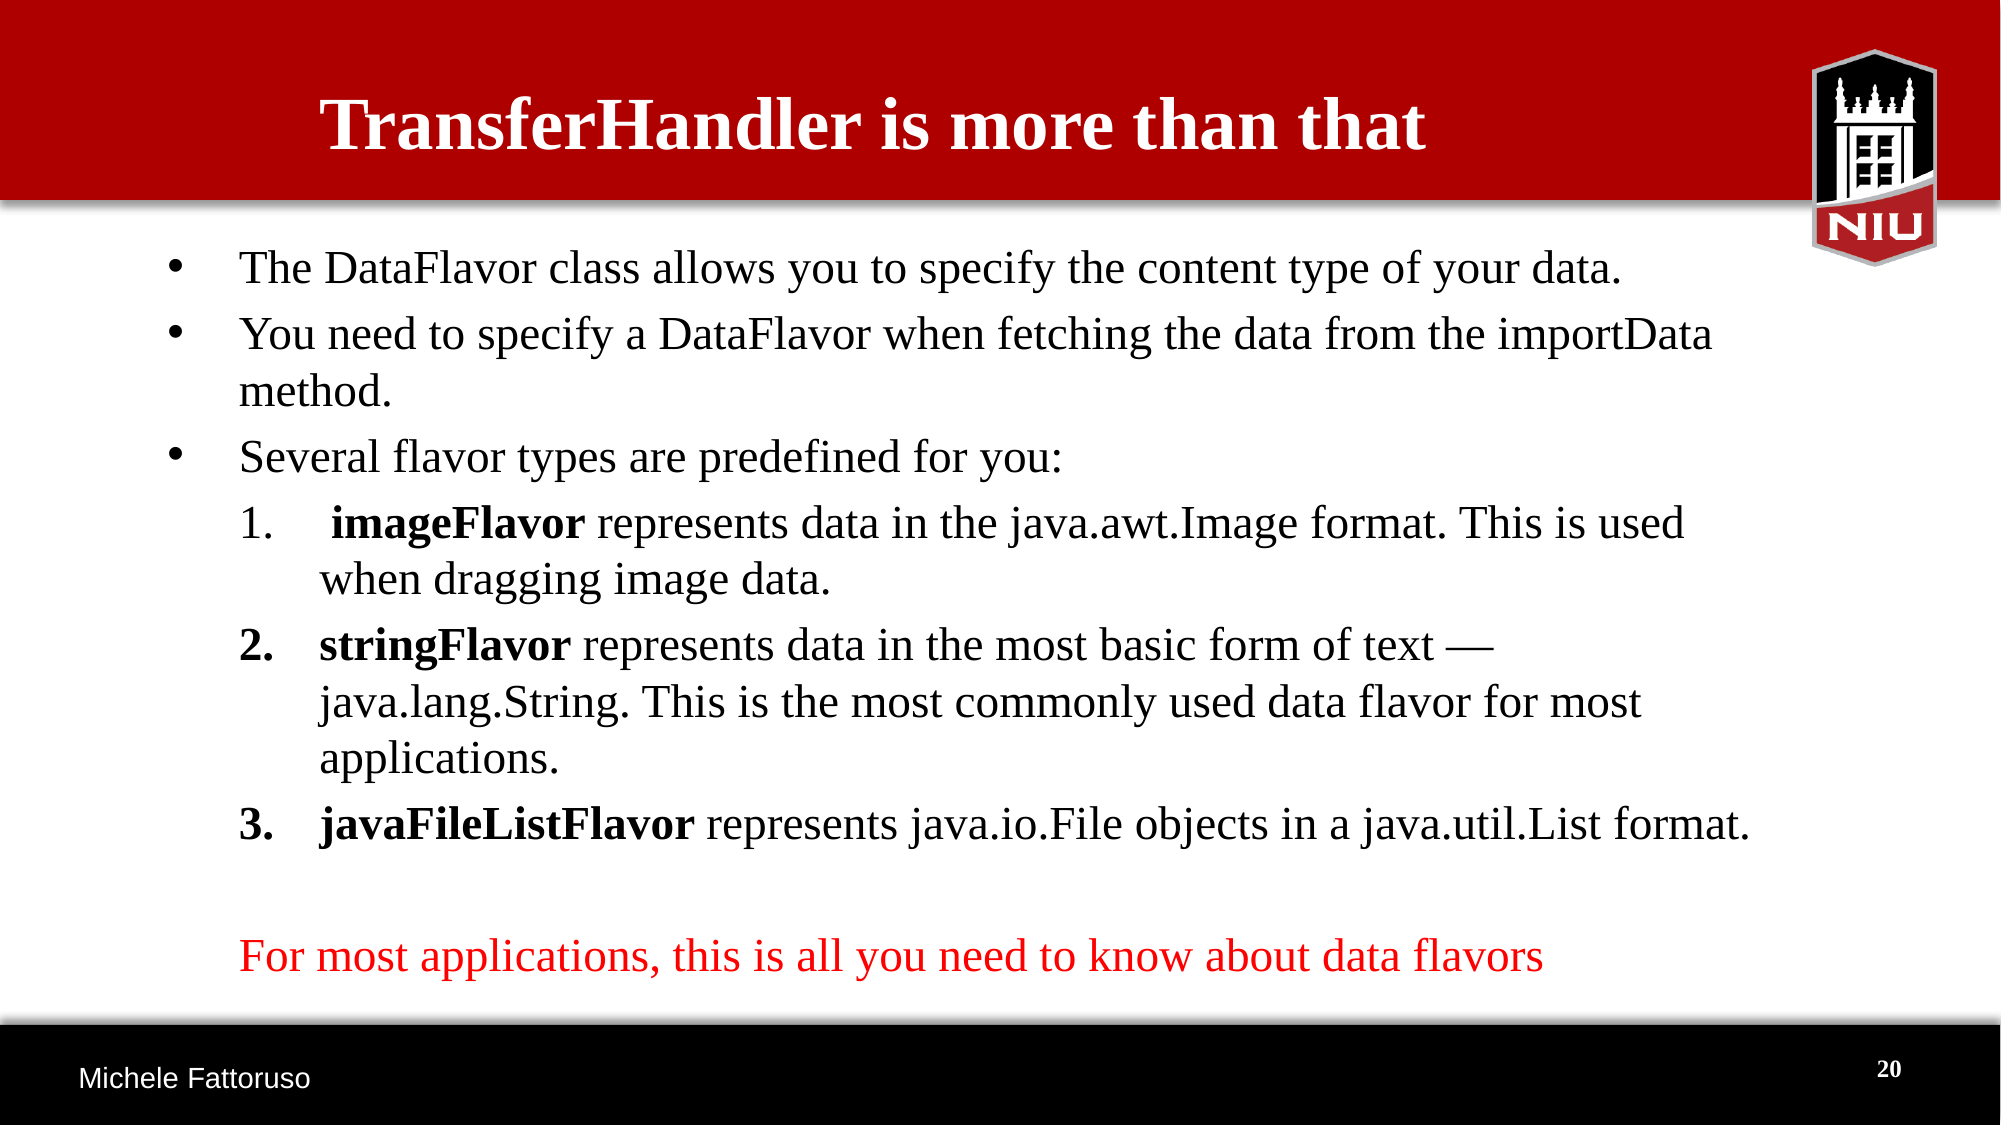

TransferHandler is more than that
The DataFlavor class allows you to specify the content type of your data.
You need to specify a DataFlavor when fetching the data from the importData method.
Several flavor types are predefined for you:
 imageFlavor represents data in the java.awt.Image format. This is used when dragging image data.
stringFlavor represents data in the most basic form of text — java.lang.String. This is the most commonly used data flavor for most applications.
javaFileListFlavor represents java.io.File objects in a java.util.List format.

For most applications, this is all you need to know about data flavors

20
Michele Fattoruso